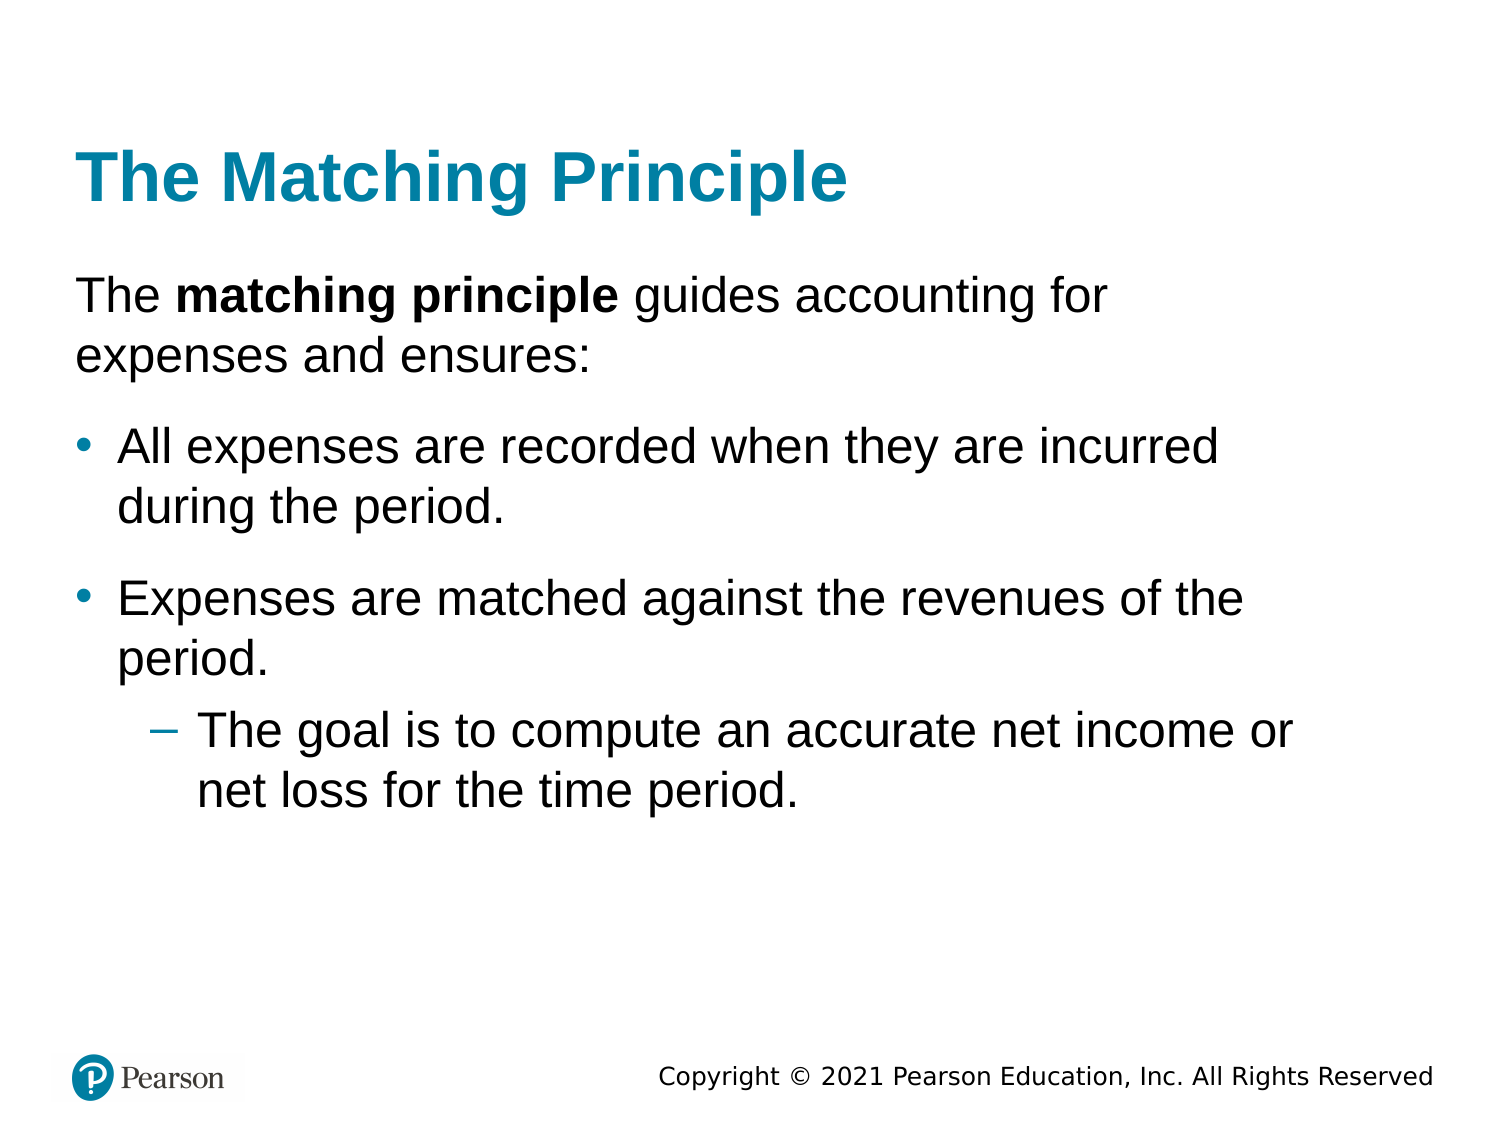

# The Matching Principle
The matching principle guides accounting for expenses and ensures:
All expenses are recorded when they are incurred during the period.
Expenses are matched against the revenues of the period.
The goal is to compute an accurate net income or net loss for the time period.